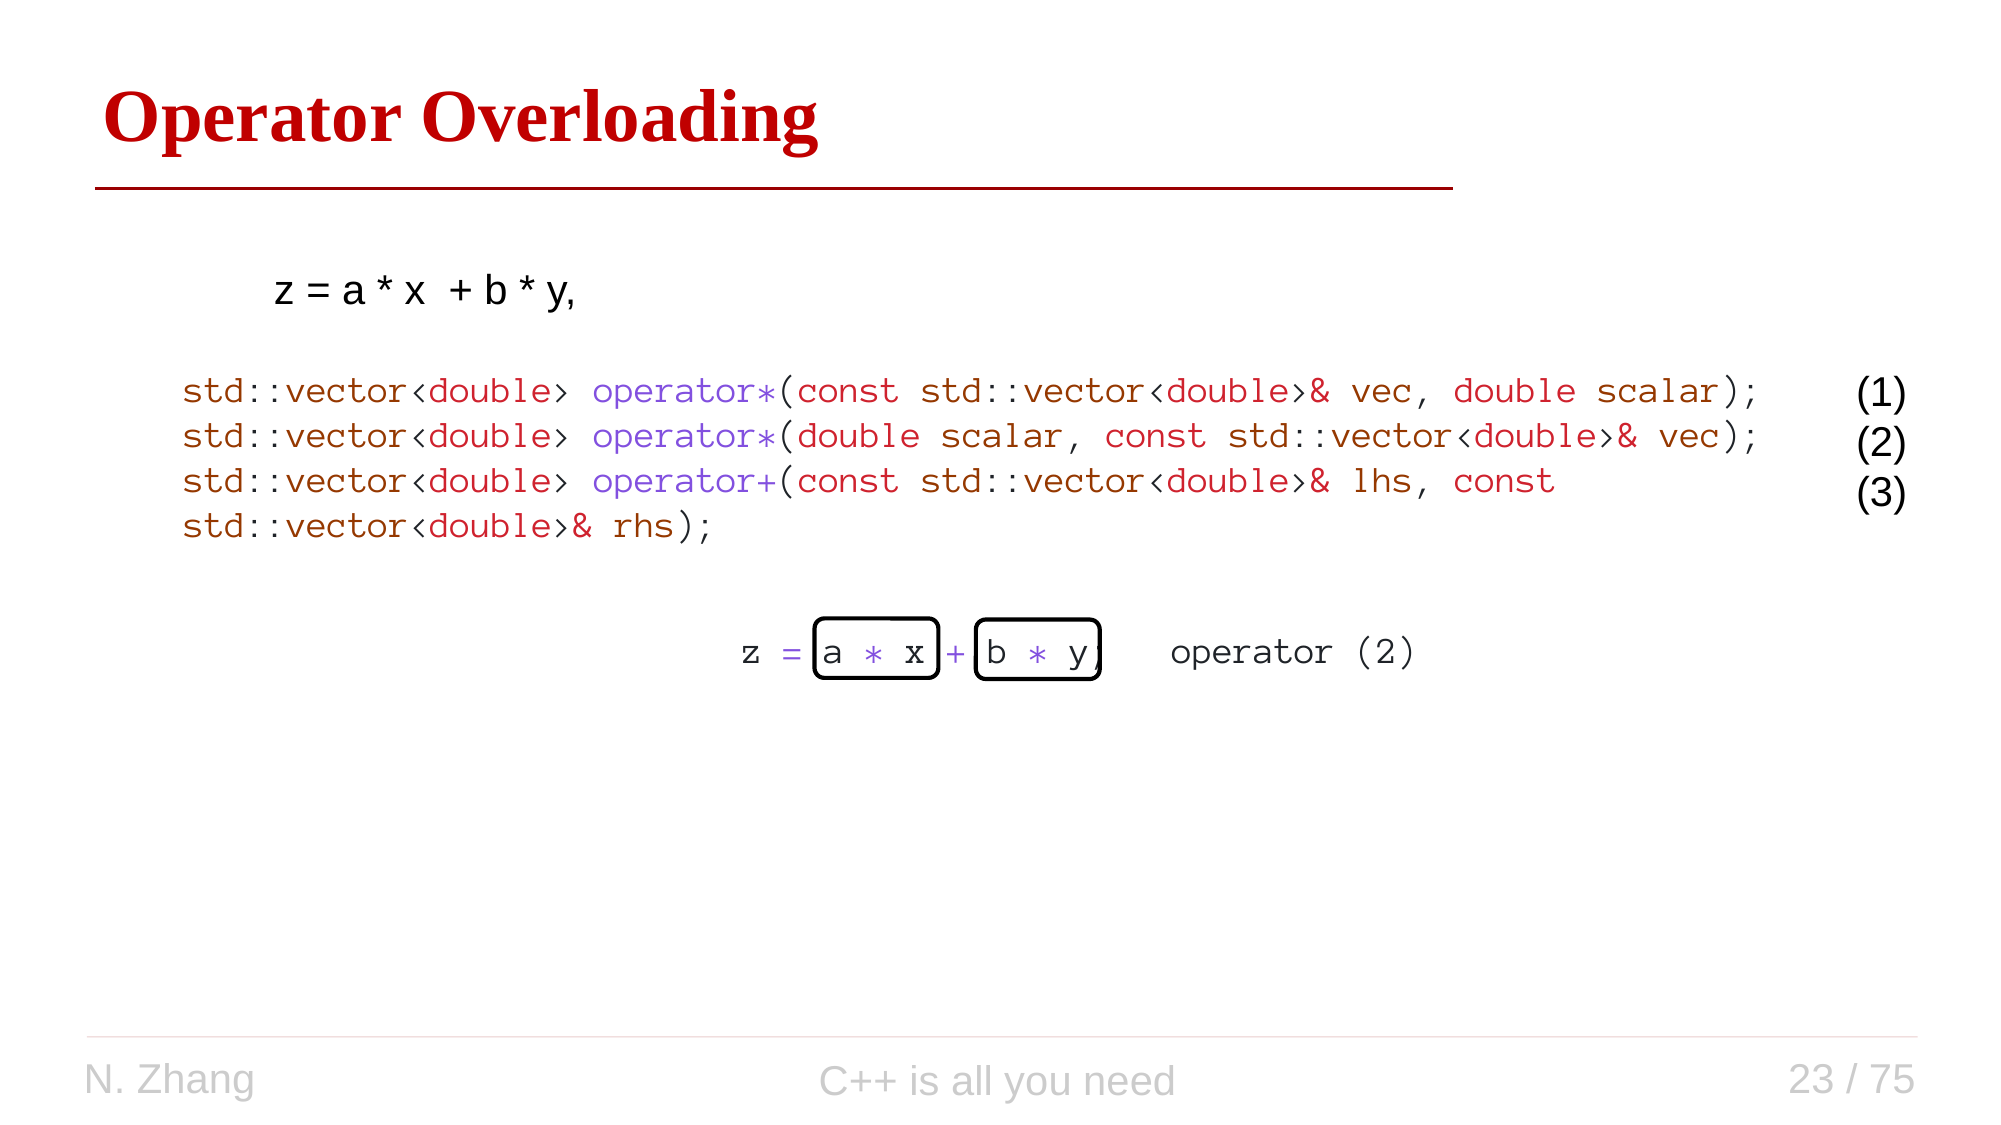

Operator Overloading
z = a * x  + b * y,
std::vector<double> operator*(const std::vector<double>& vec, double scalar);
std::vector<double> operator*(double scalar, const std::vector<double>& vec);
std::vector<double> operator+(const std::vector<double>& lhs, const std::vector<double>& rhs);

(1)
(2)
(3)
z = a * x + b * y;   operator (2)

N. Zhang
23 / 75
C++ is all you need